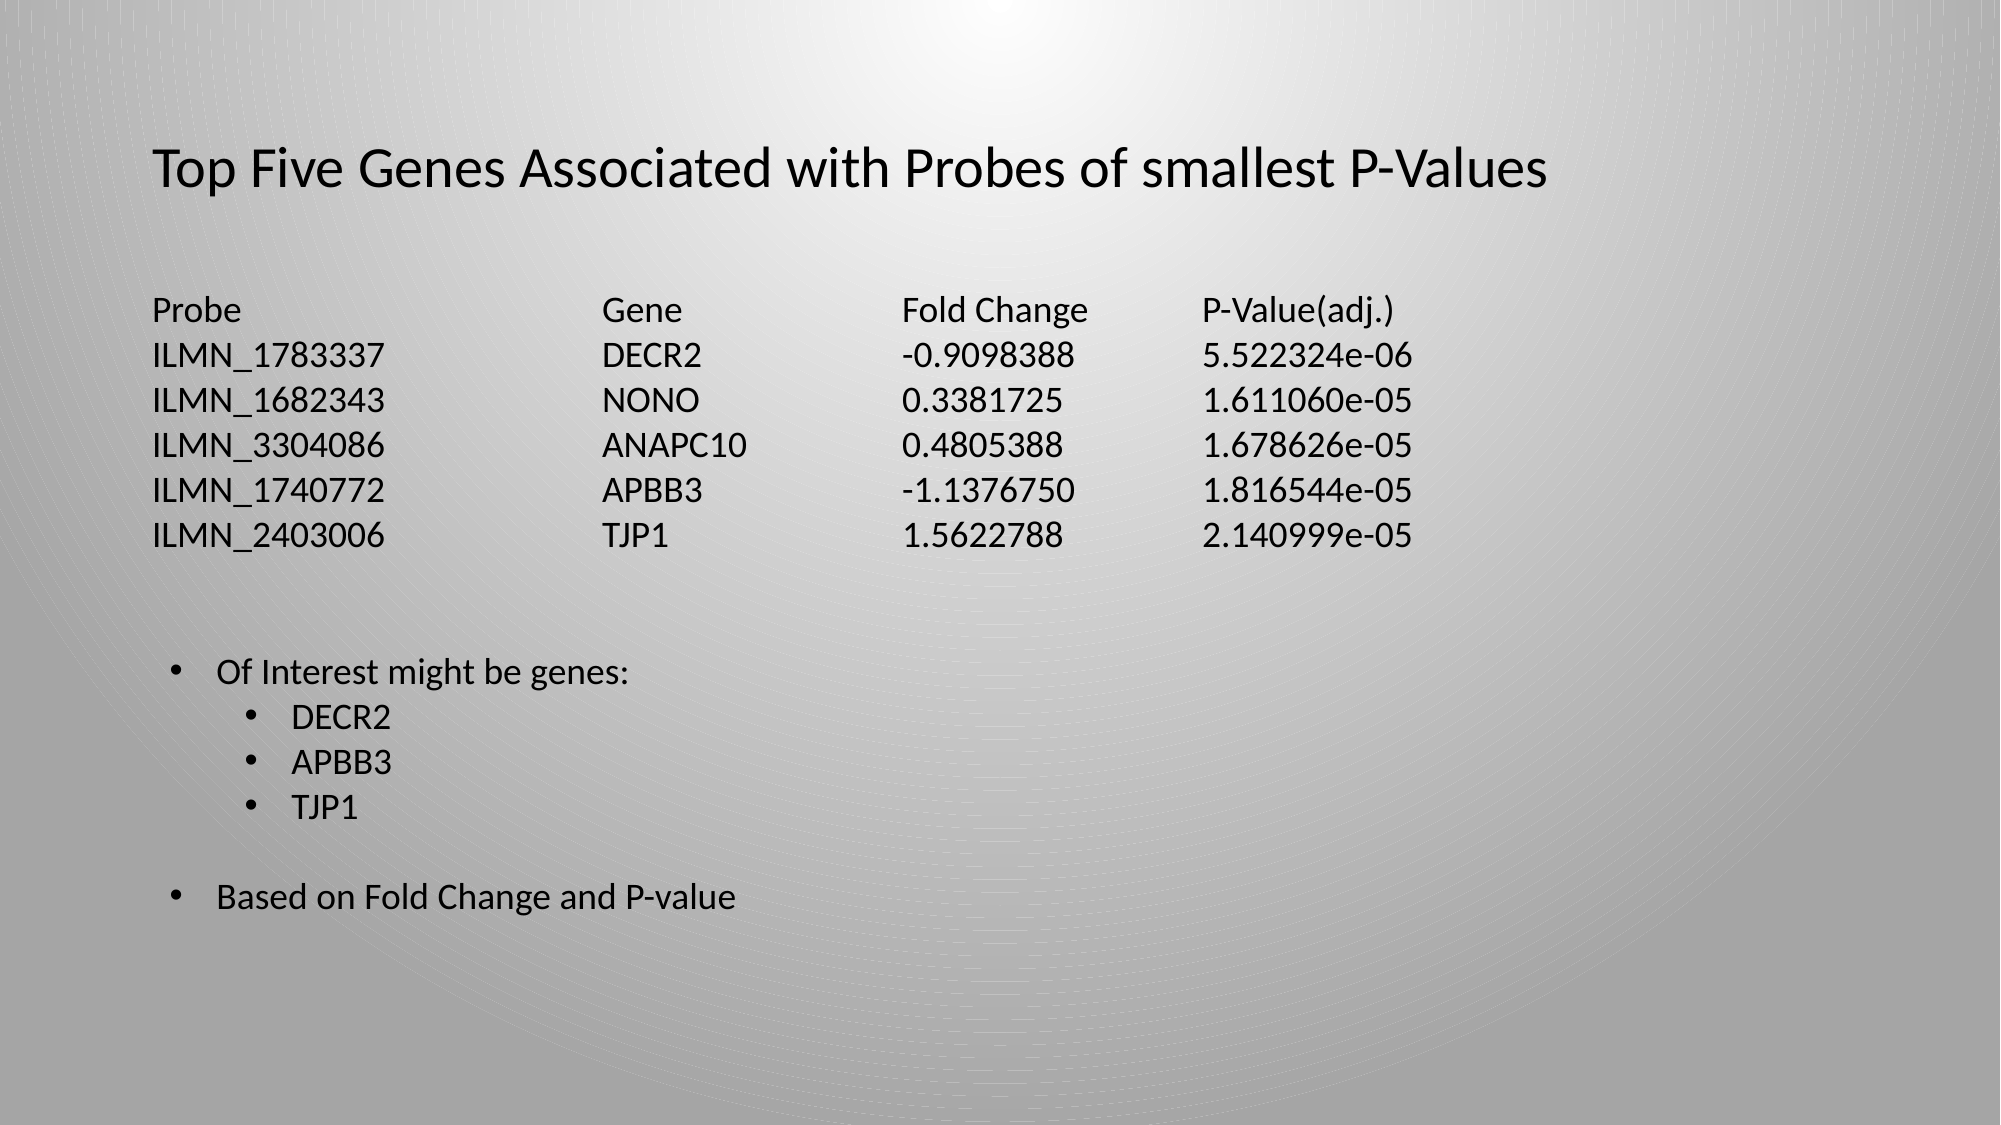

# Top Five Genes Associated with Probes of smallest P-Values
Probe			Gene		Fold Change	P-Value(adj.)
ILMN_1783337   		DECR2		-0.9098388 	5.522324e-06
ILMN_1682343    		NONO	 	0.3381725	1.611060e-05
ILMN_3304086 		ANAPC10	 	0.4805388	1.678626e-05
ILMN_1740772   		APBB3		-1.1376750	1.816544e-05
ILMN_2403006    		TJP1	 	1.5622788	2.140999e-05
Of Interest might be genes:
DECR2
APBB3
TJP1

Based on Fold Change and P-value